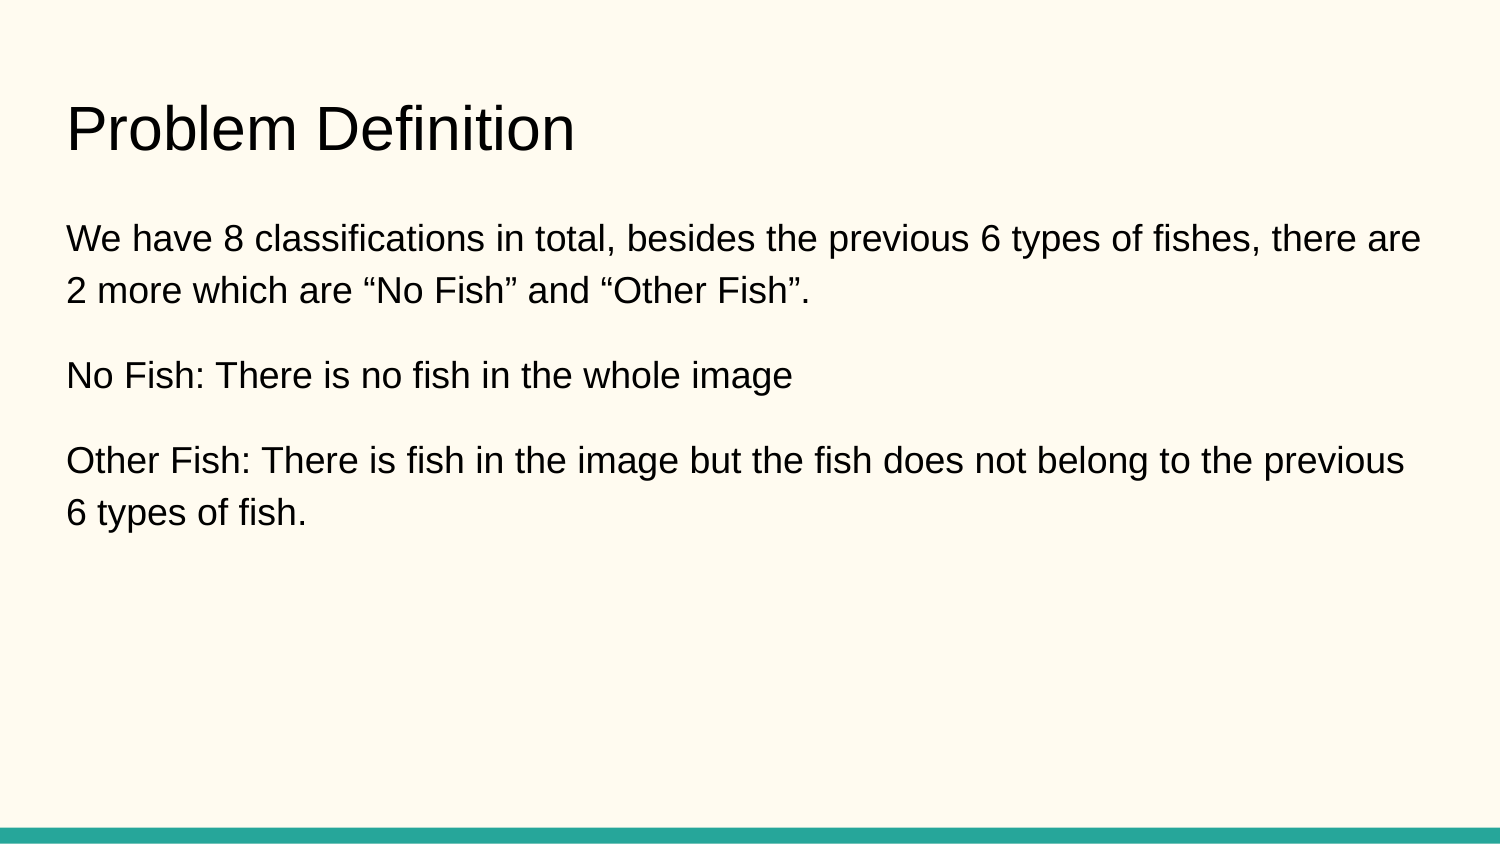

# Problem Definition
We have 8 classifications in total, besides the previous 6 types of fishes, there are 2 more which are “No Fish” and “Other Fish”.
No Fish: There is no fish in the whole image
Other Fish: There is fish in the image but the fish does not belong to the previous 6 types of fish.